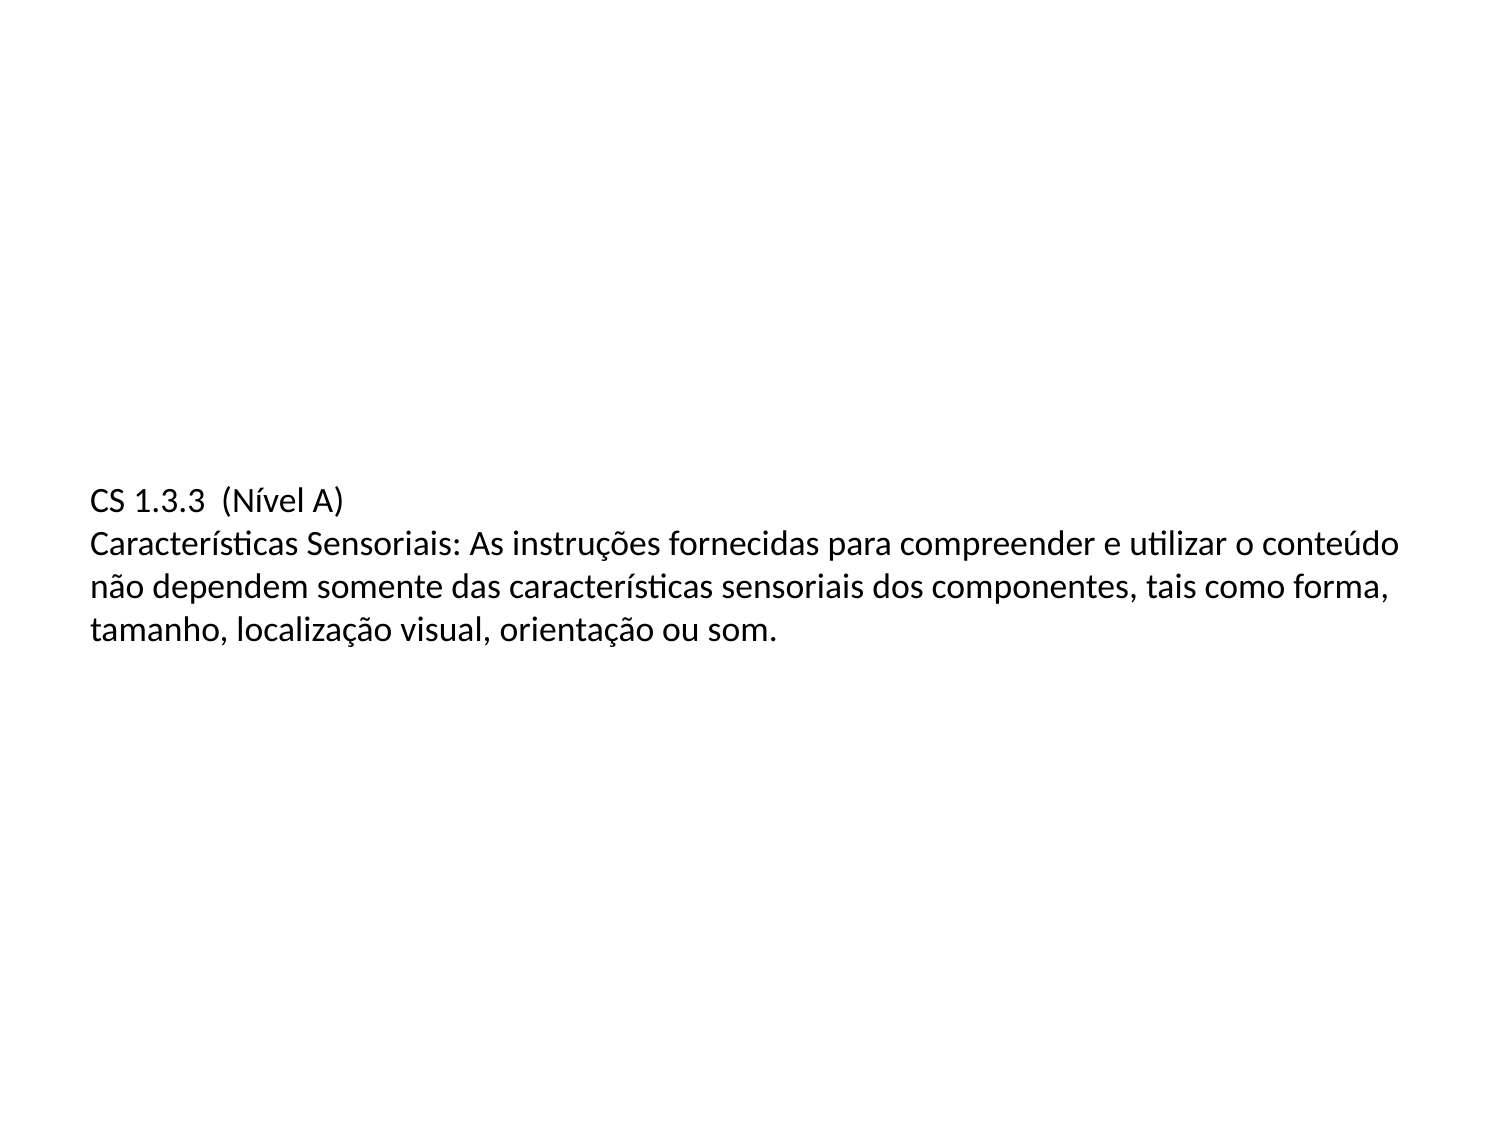

# CS 1.3.3  (Nível A) Características Sensoriais: As instruções fornecidas para compreender e utilizar o conteúdo não dependem somente das características sensoriais dos componentes, tais como forma, tamanho, localização visual, orientação ou som.